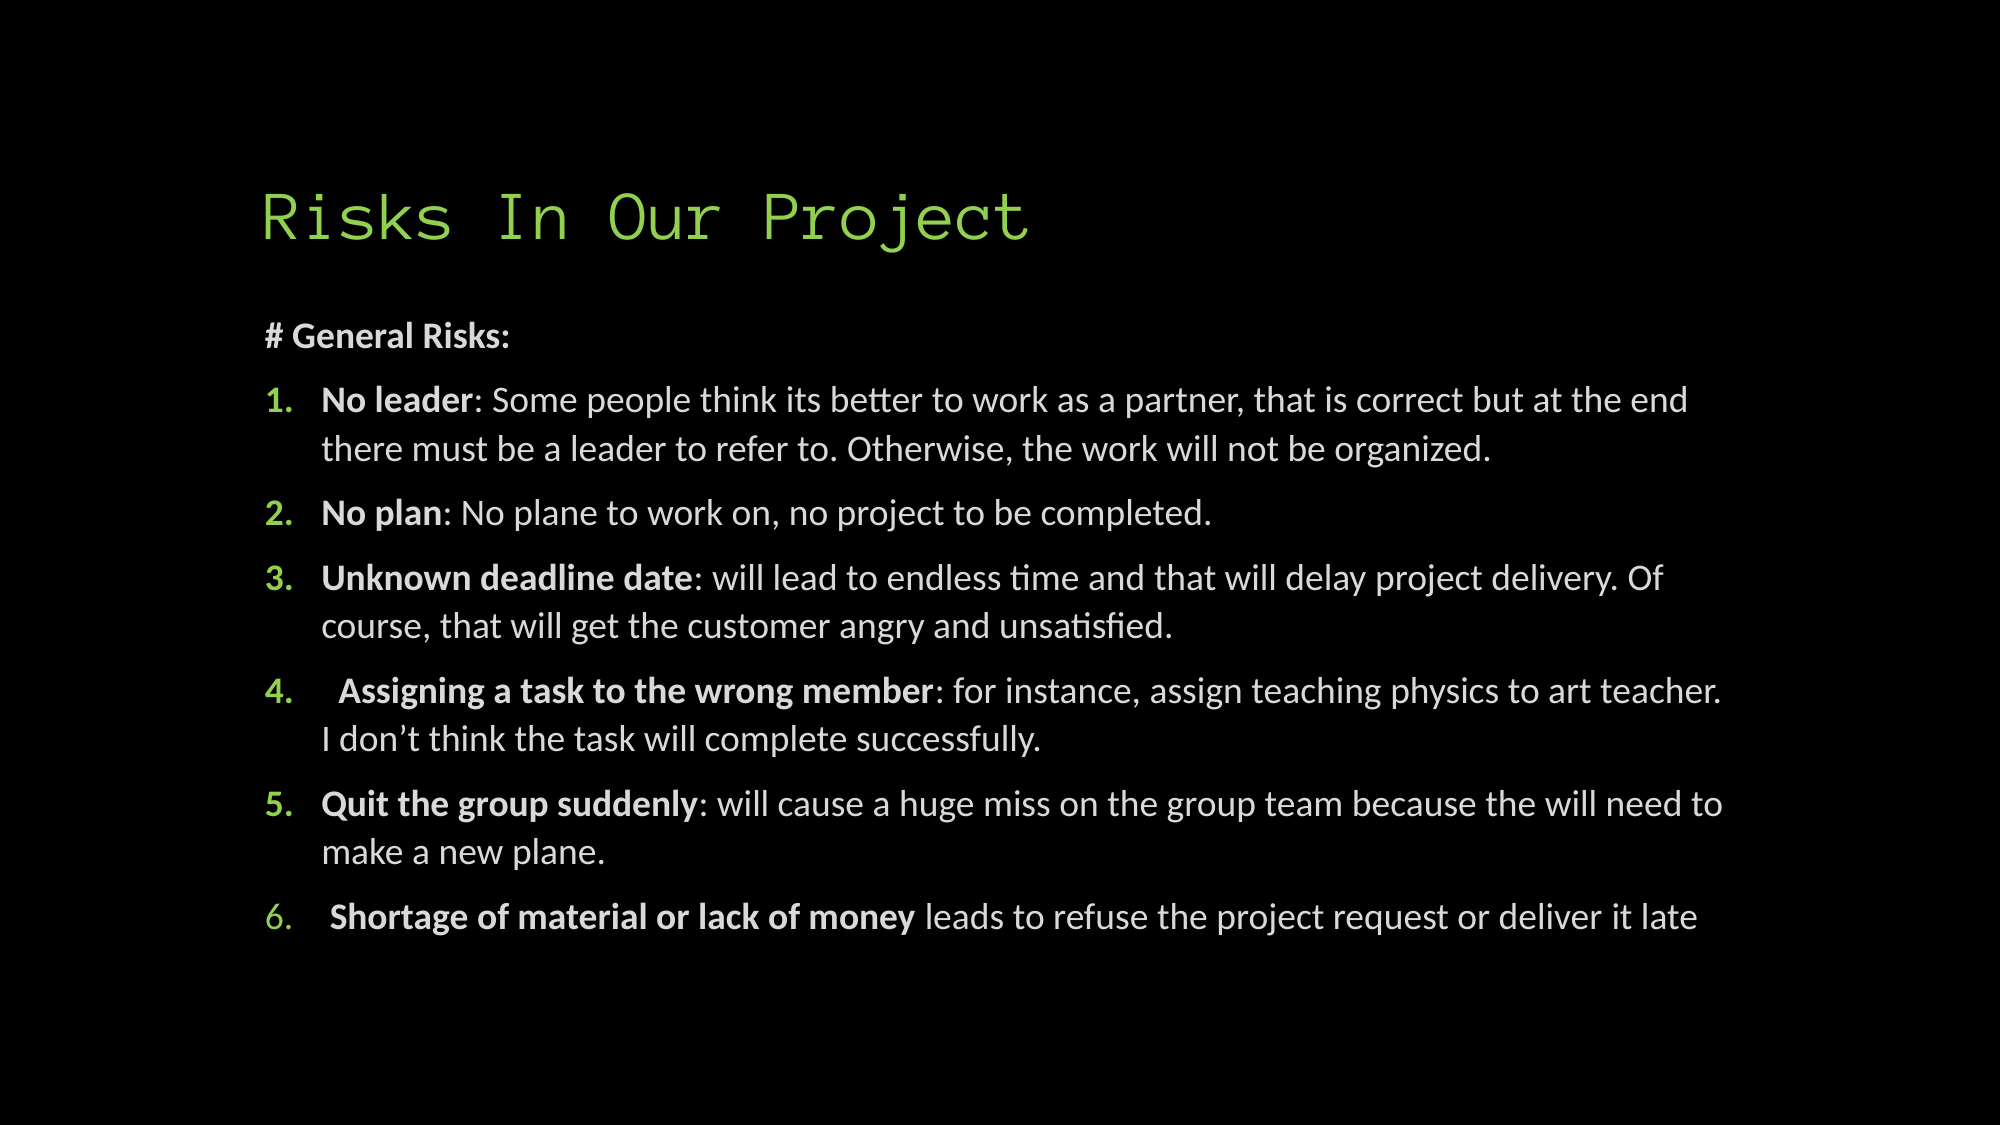

# Risks In Our Project
# General Risks:
No leader: Some people think its better to work as a partner, that is correct but at the end there must be a leader to refer to. Otherwise, the work will not be organized.
No plan: No plane to work on, no project to be completed.
Unknown deadline date: will lead to endless time and that will delay project delivery. Of course, that will get the customer angry and unsatisfied.
  Assigning a task to the wrong member: for instance, assign teaching physics to art teacher. I don’t think the task will complete successfully.
Quit the group suddenly: will cause a huge miss on the group team because the will need to make a new plane.
 Shortage of material or lack of money leads to refuse the project request or deliver it late